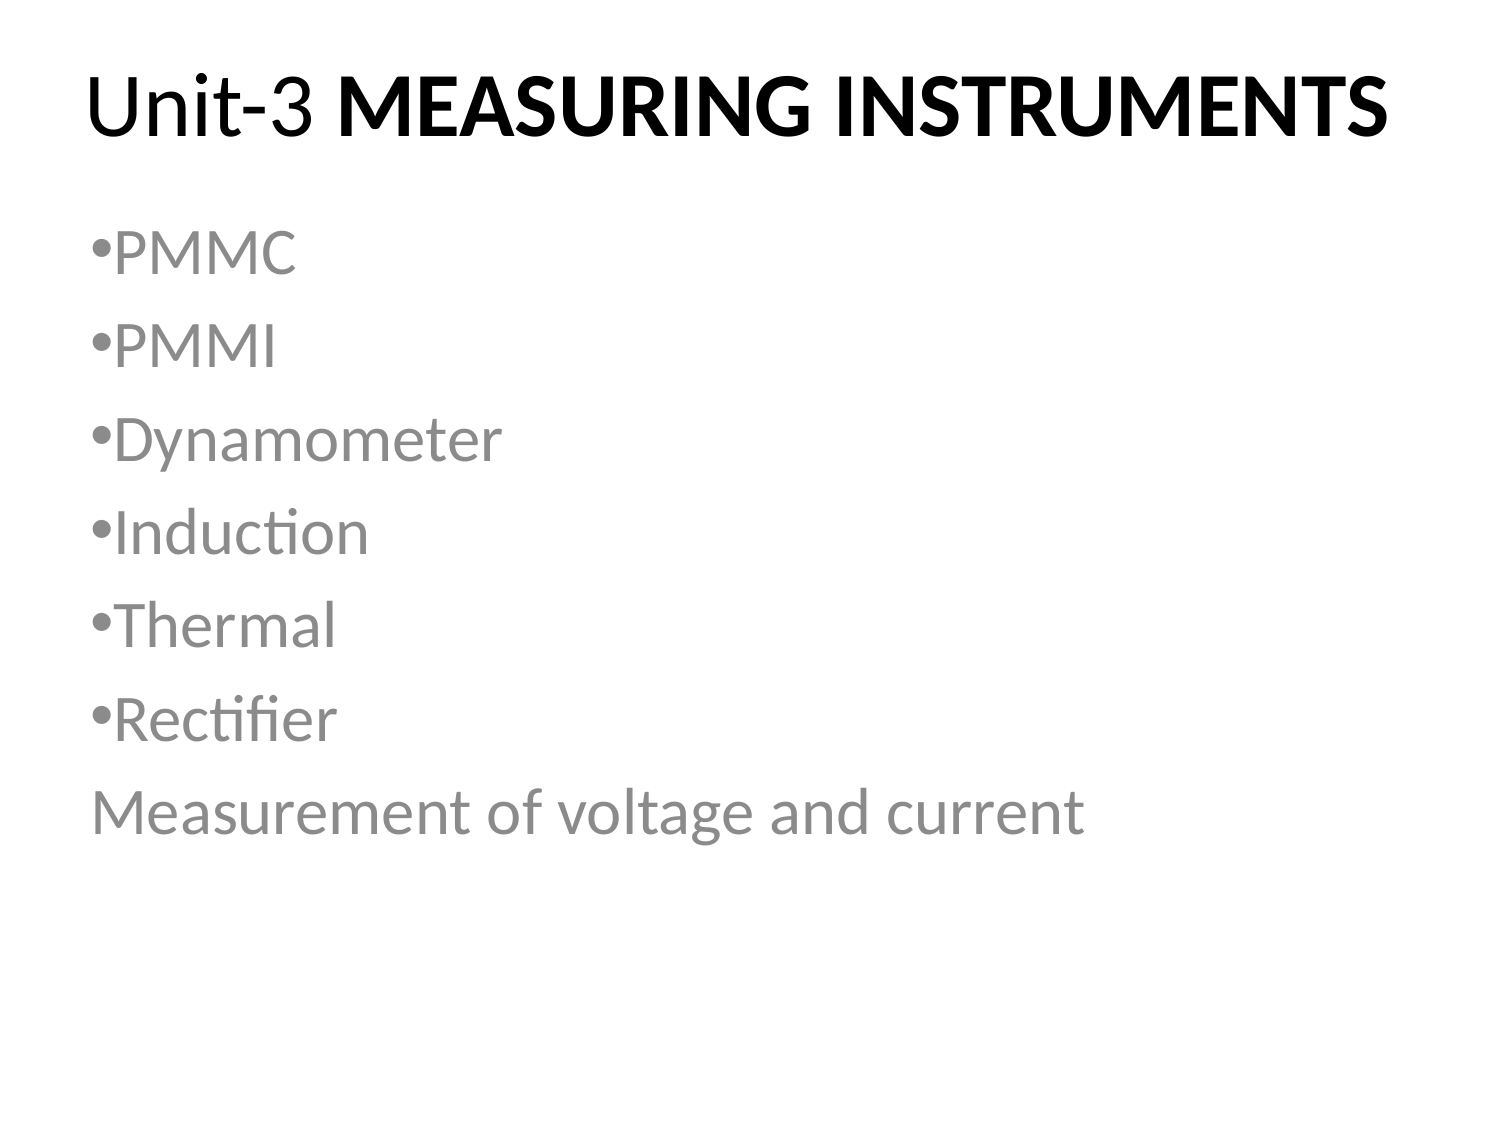

# Unit-3 MEASURING INSTRUMENTS
PMMC
PMMI
Dynamometer
Induction
Thermal
Rectifier
Measurement of voltage and current